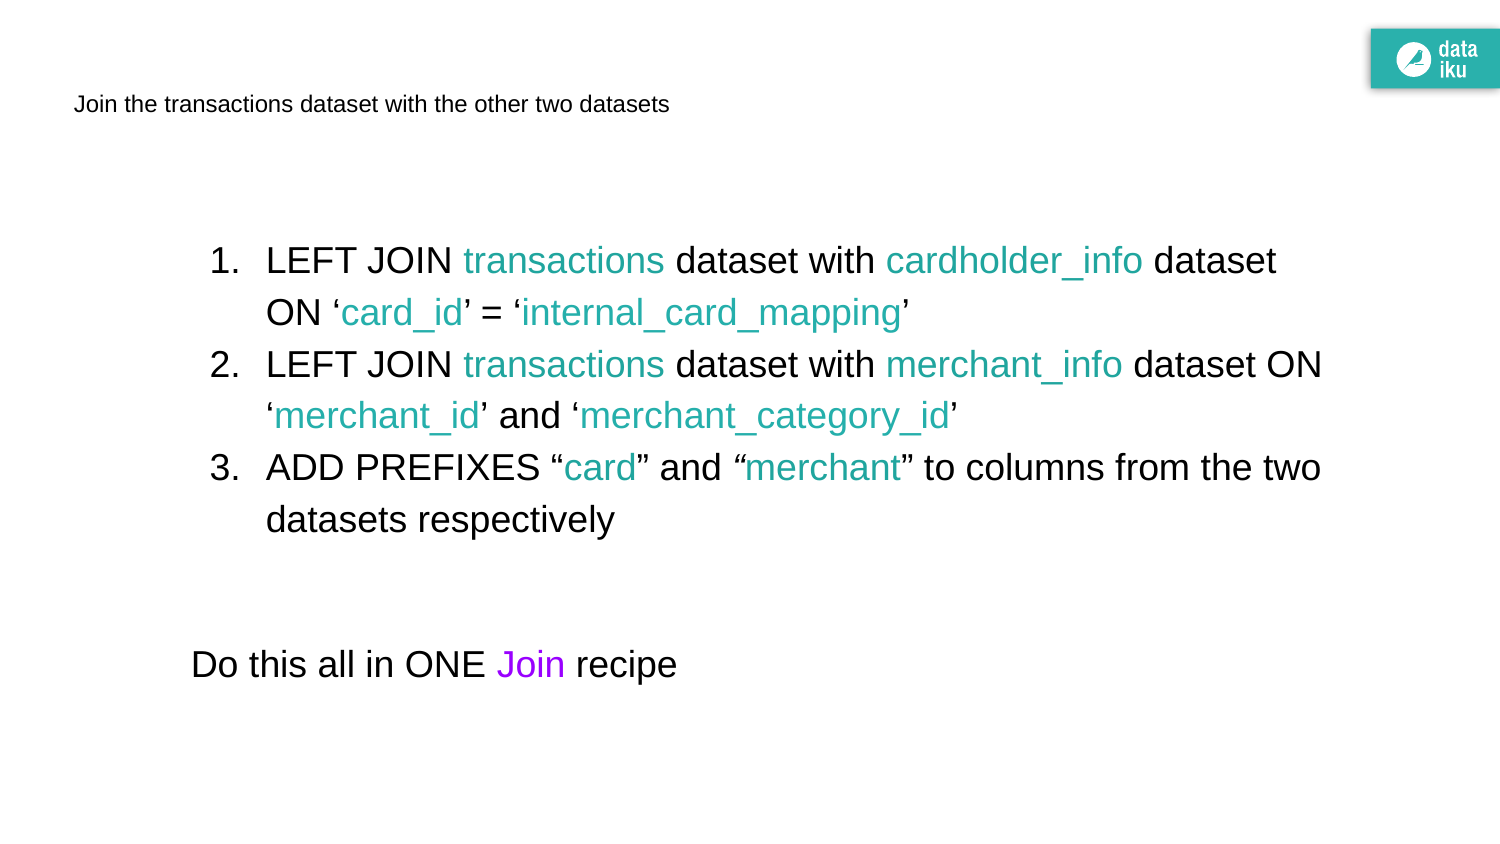

# Join the transactions dataset with the other two datasets
LEFT JOIN transactions dataset with cardholder_info dataset ON ‘card_id’ = ‘internal_card_mapping’
LEFT JOIN transactions dataset with merchant_info dataset ON ‘merchant_id’ and ‘merchant_category_id’
ADD PREFIXES “card” and “merchant” to columns from the two datasets respectively

Do this all in ONE Join recipe